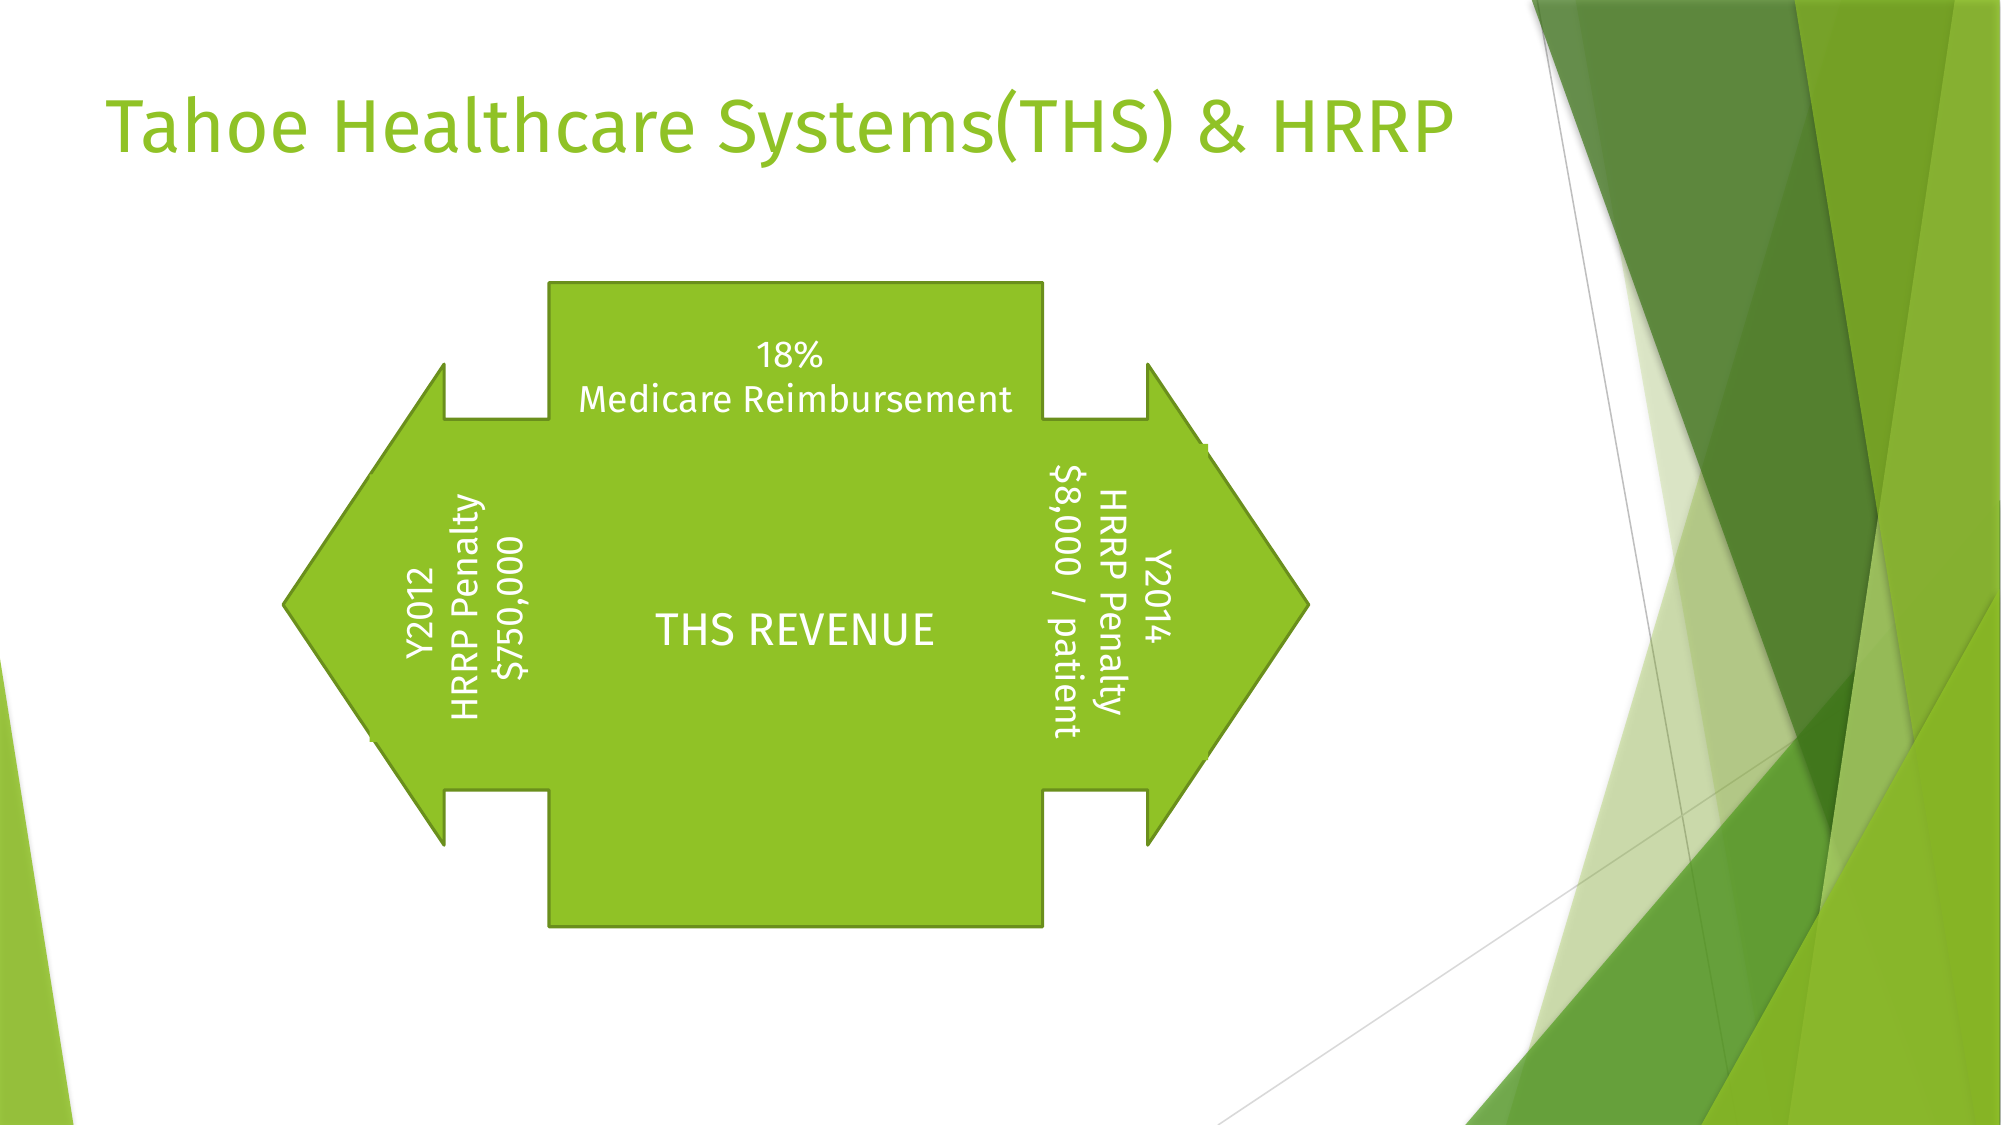

# Tahoe Healthcare Systems(THS) & HRRP
18%
Medicare Reimbursement

THS REVENUE

Y2014
HRRP Penalty
$8,000 / patient
Y2012
HRRP Penalty
$750,000